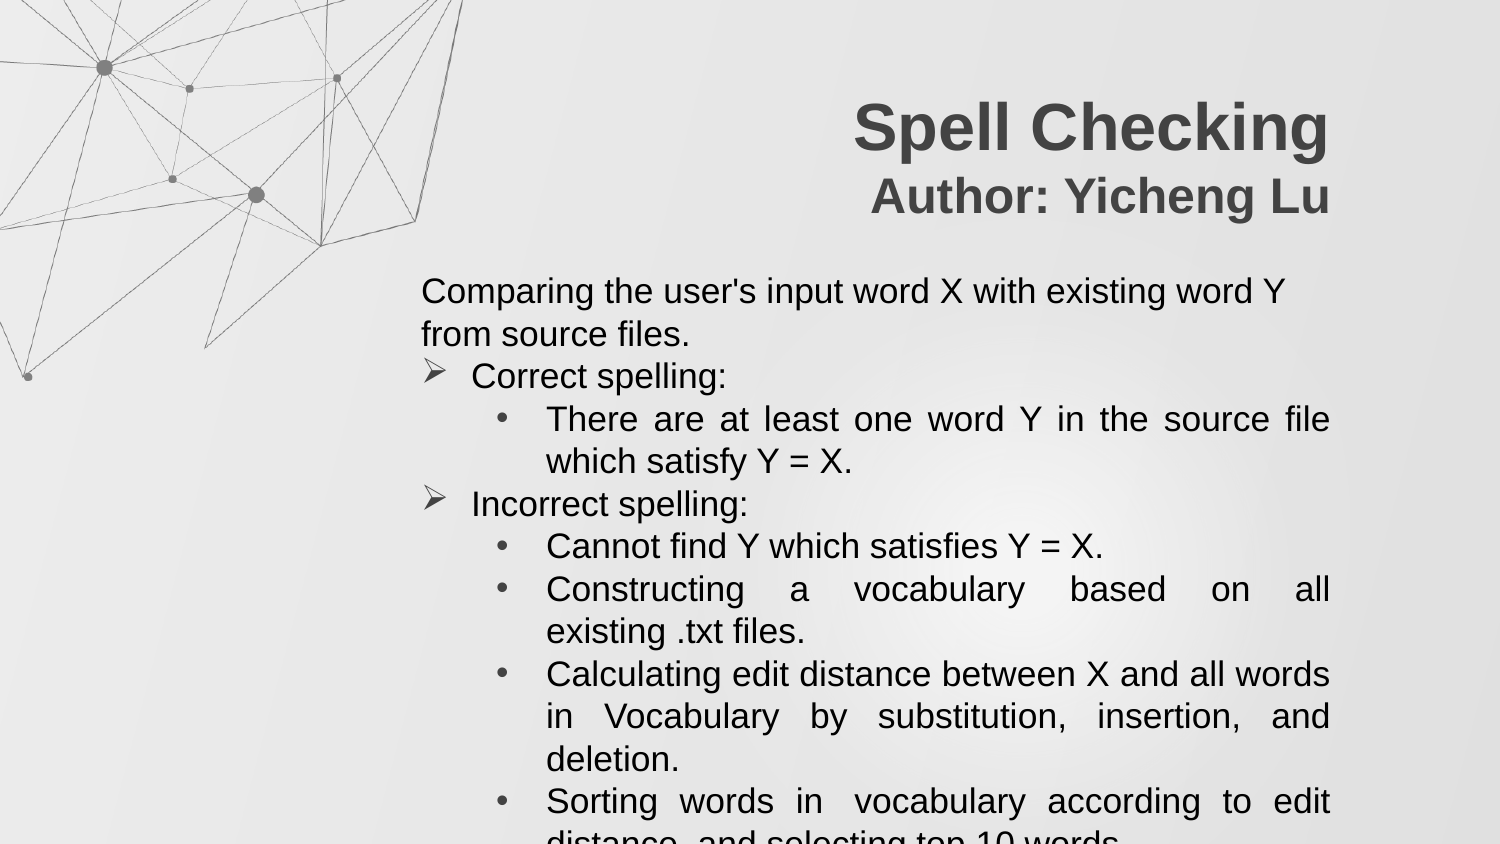

Spell Checking
Author: Yicheng Lu
Comparing the user's input word X with existing word Y from source files.
Correct spelling:
There are at least one word Y in the source file which satisfy Y = X.
Incorrect spelling:
Cannot find Y which satisfies Y = X.
Constructing a vocabulary based on all existing .txt files.
Calculating edit distance between X and all words in Vocabulary by substitution, insertion, and deletion.
Sorting words in  vocabulary according to edit distance, and selecting top 10 words.